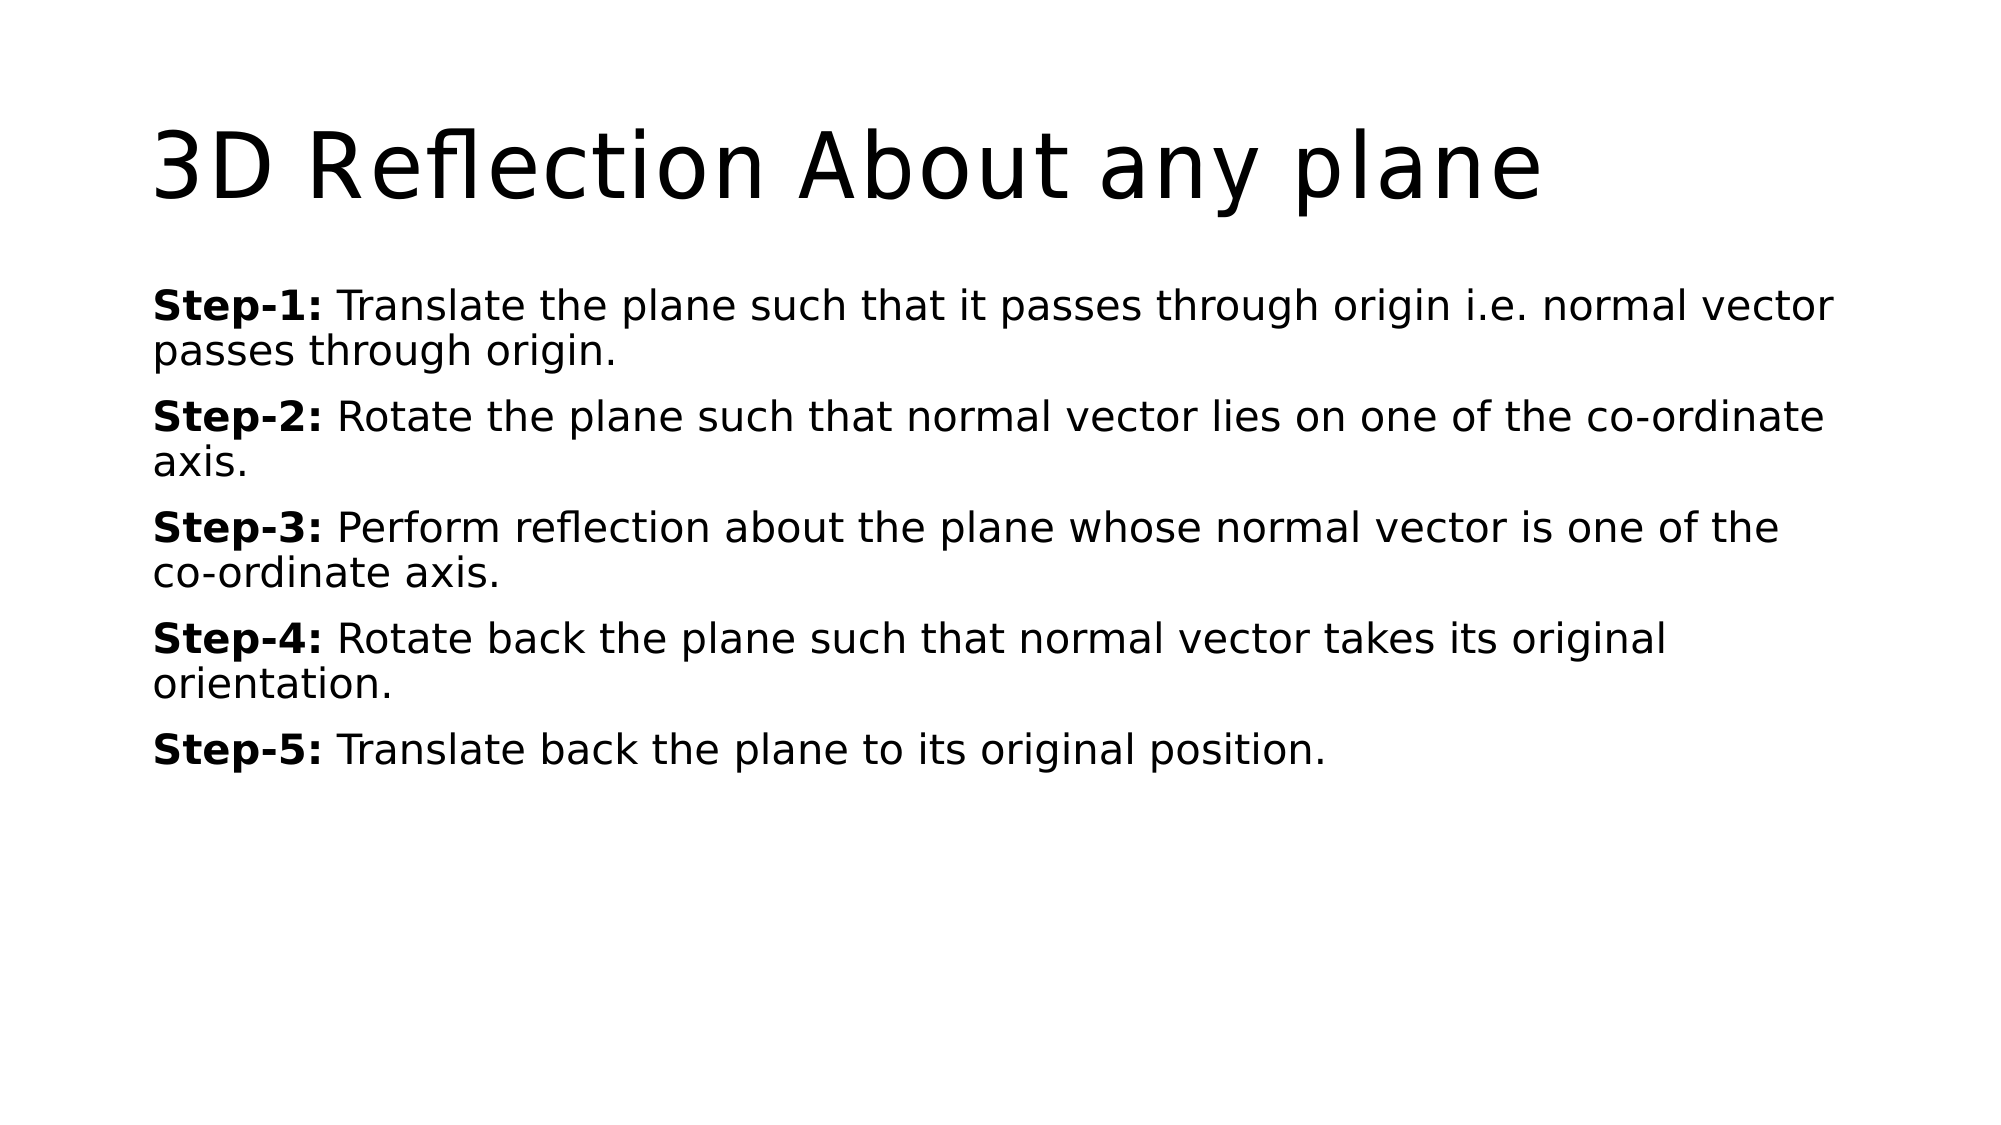

# 3D Reflection About any plane
Step-1: Translate the plane such that it passes through origin i.e. normal vector passes through origin.
Step-2: Rotate the plane such that normal vector lies on one of the co-ordinate axis.
Step-3: Perform reflection about the plane whose normal vector is one of the co-ordinate axis.
Step-4: Rotate back the plane such that normal vector takes its original orientation.
Step-5: Translate back the plane to its original position.